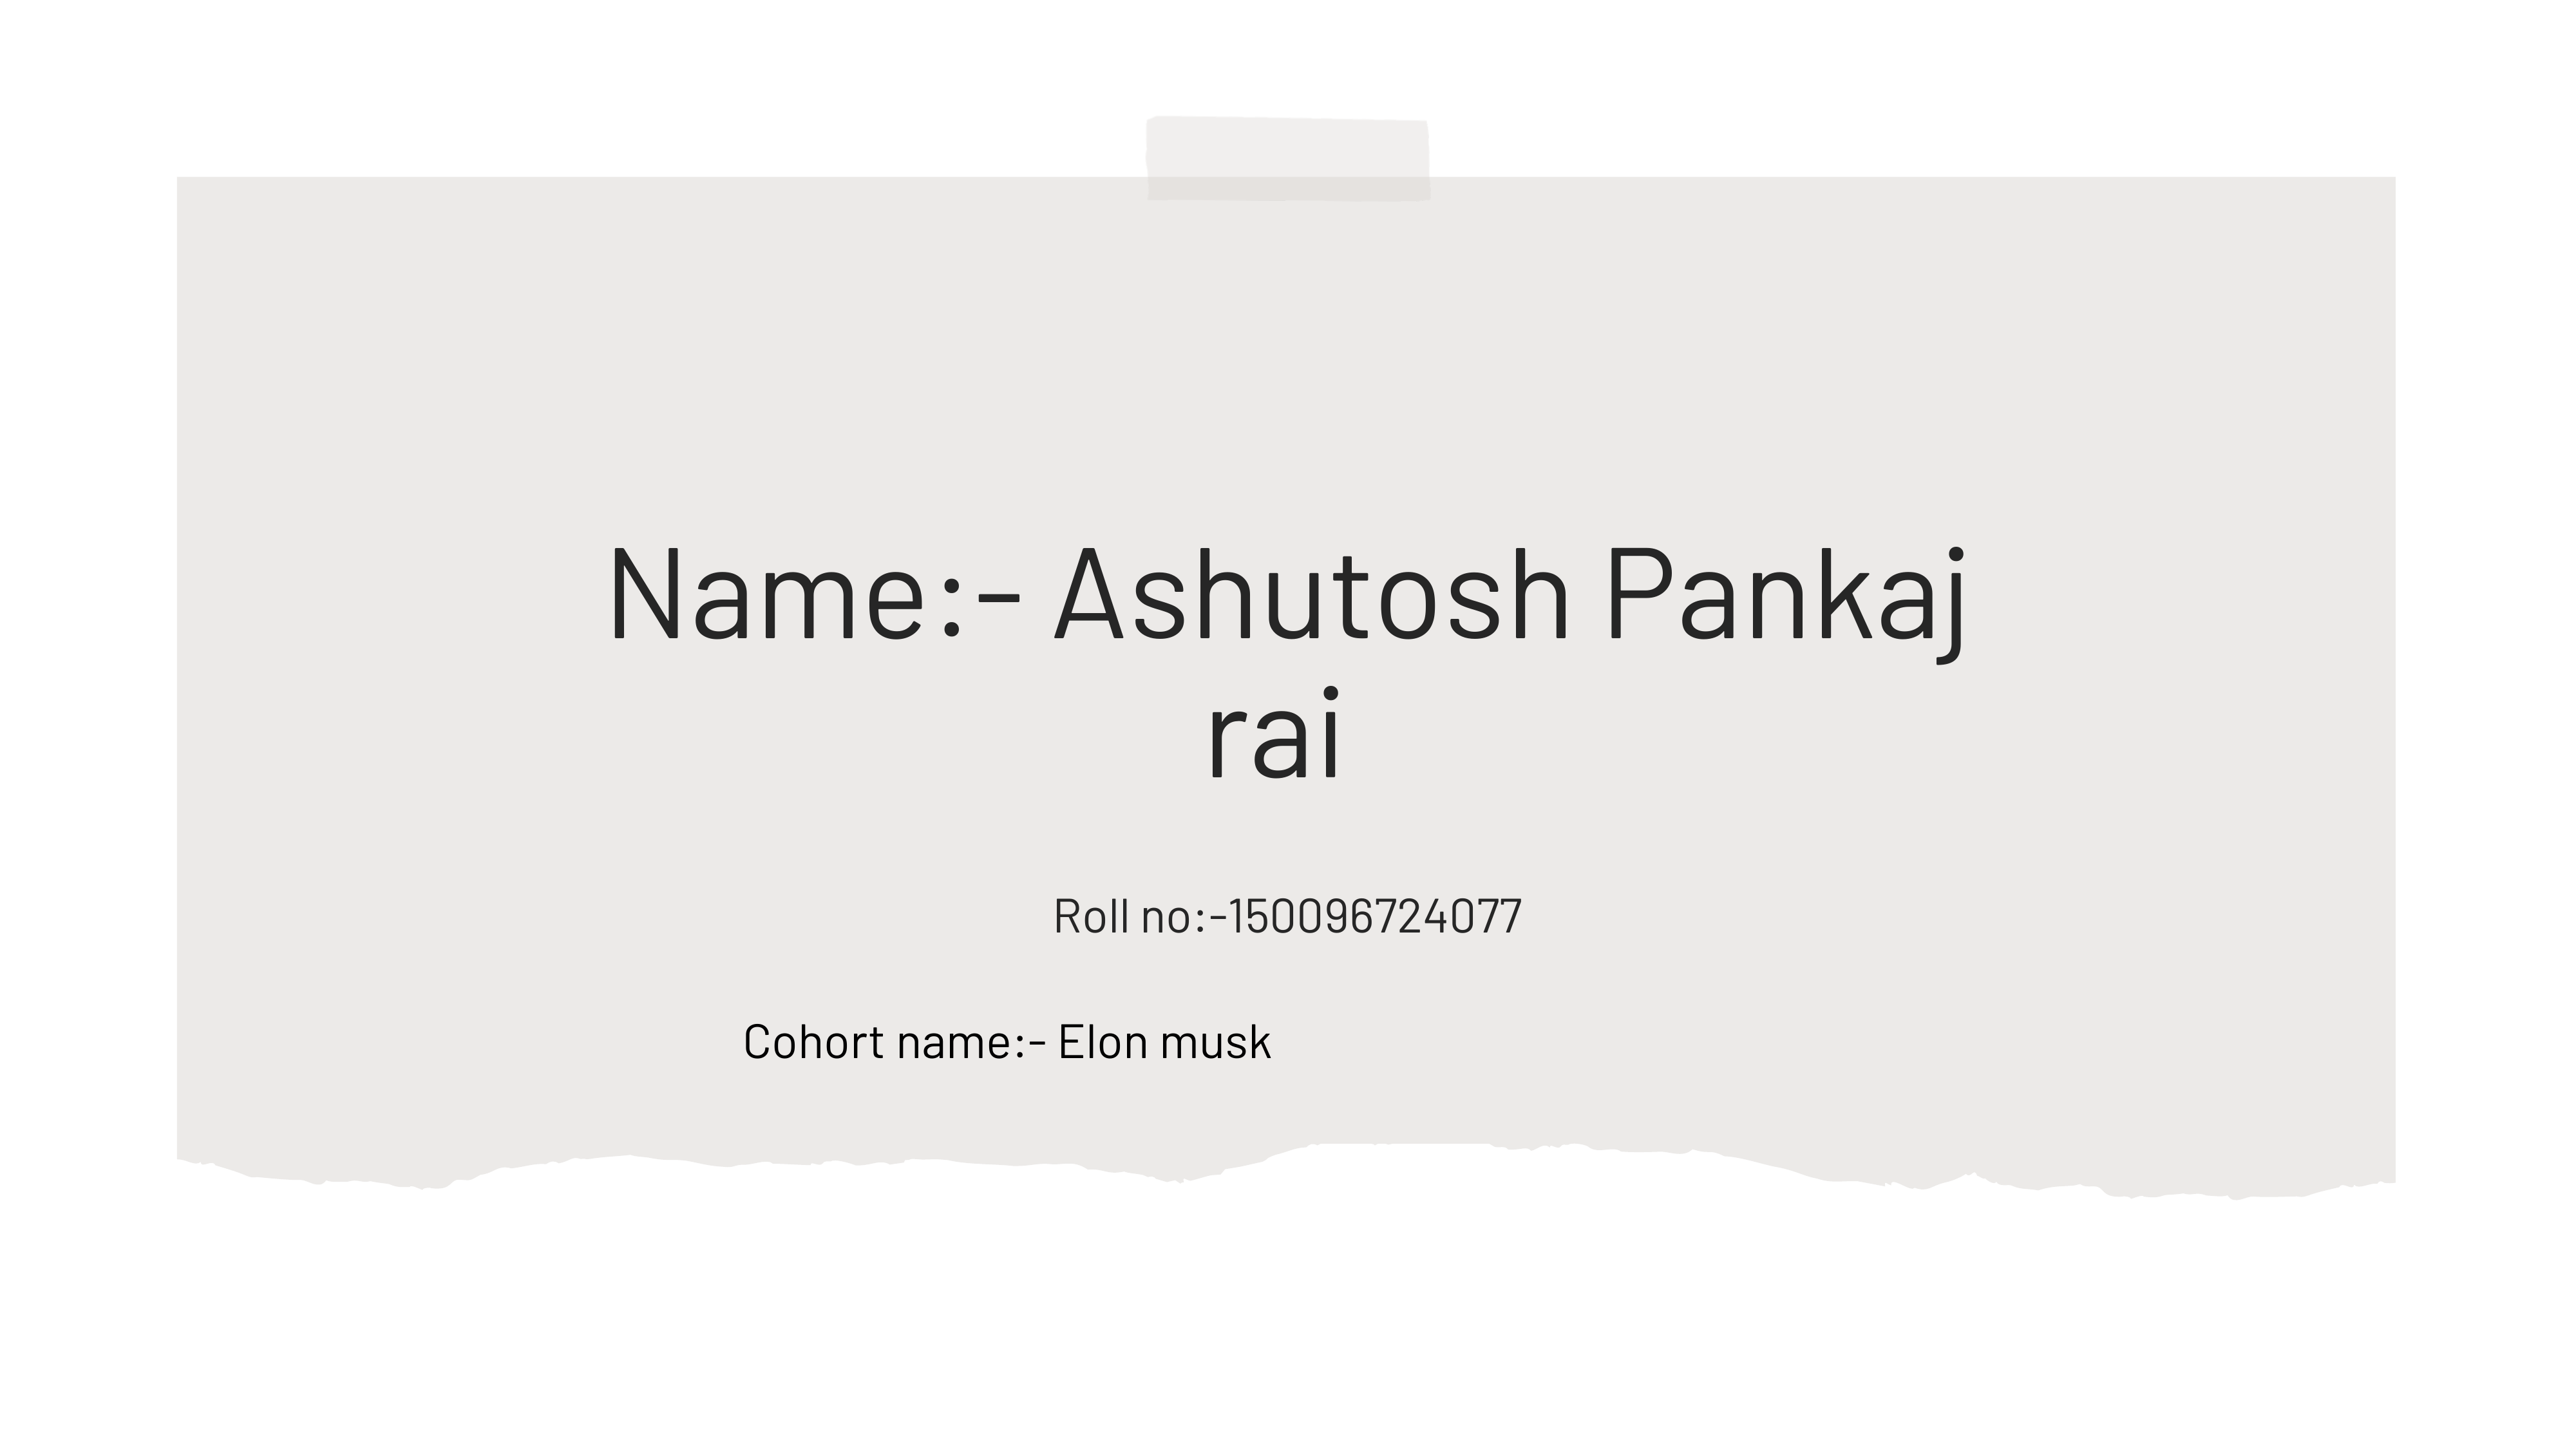

# Name:- Ashutosh Pankaj rai
Roll no:-150096724077
Cohort name:- Elon musk